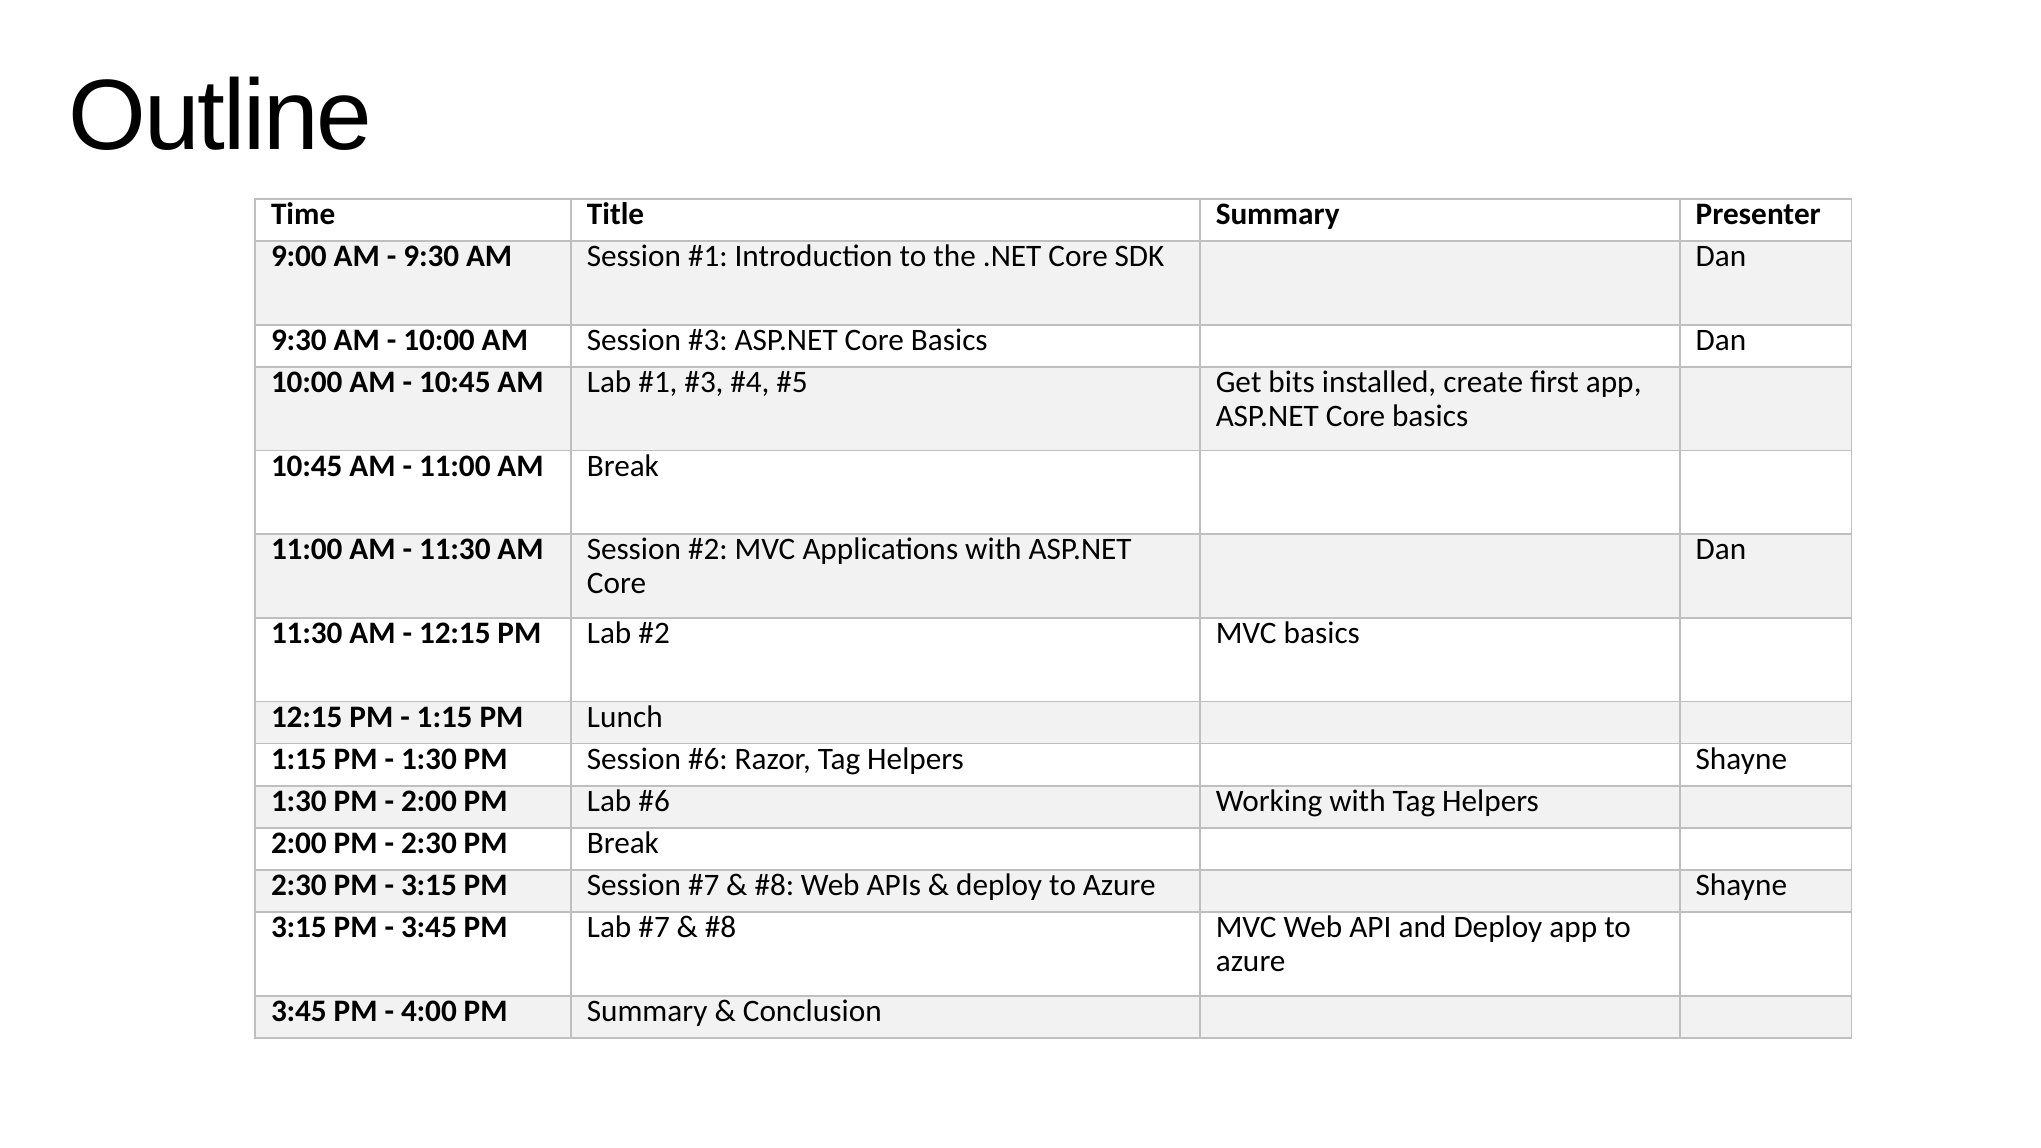

# Outline
| Time | Title | Summary | Presenter |
| --- | --- | --- | --- |
| 9:00 AM - 9:30 AM | Session #1: Introduction to the .NET Core SDK |  | Dan |
| 9:30 AM - 10:00 AM | Session #3: ASP.NET Core Basics |  | Dan |
| 10:00 AM - 10:45 AM | Lab #1, #3, #4, #5 | Get bits installed, create first app, ASP.NET Core basics |  |
| 10:45 AM - 11:00 AM | Break |  |  |
| 11:00 AM - 11:30 AM | Session #2: MVC Applications with ASP.NET Core |  | Dan |
| 11:30 AM - 12:15 PM | Lab #2 | MVC basics |  |
| 12:15 PM - 1:15 PM | Lunch |  |  |
| 1:15 PM - 1:30 PM | Session #6: Razor, Tag Helpers |  | Shayne |
| 1:30 PM - 2:00 PM | Lab #6 | Working with Tag Helpers |  |
| 2:00 PM - 2:30 PM | Break |  |  |
| 2:30 PM - 3:15 PM | Session #7 & #8: Web APIs & deploy to Azure |  | Shayne |
| 3:15 PM - 3:45 PM | Lab #7 & #8 | MVC Web API and Deploy app to azure |  |
| 3:45 PM - 4:00 PM | Summary & Conclusion |  |  |